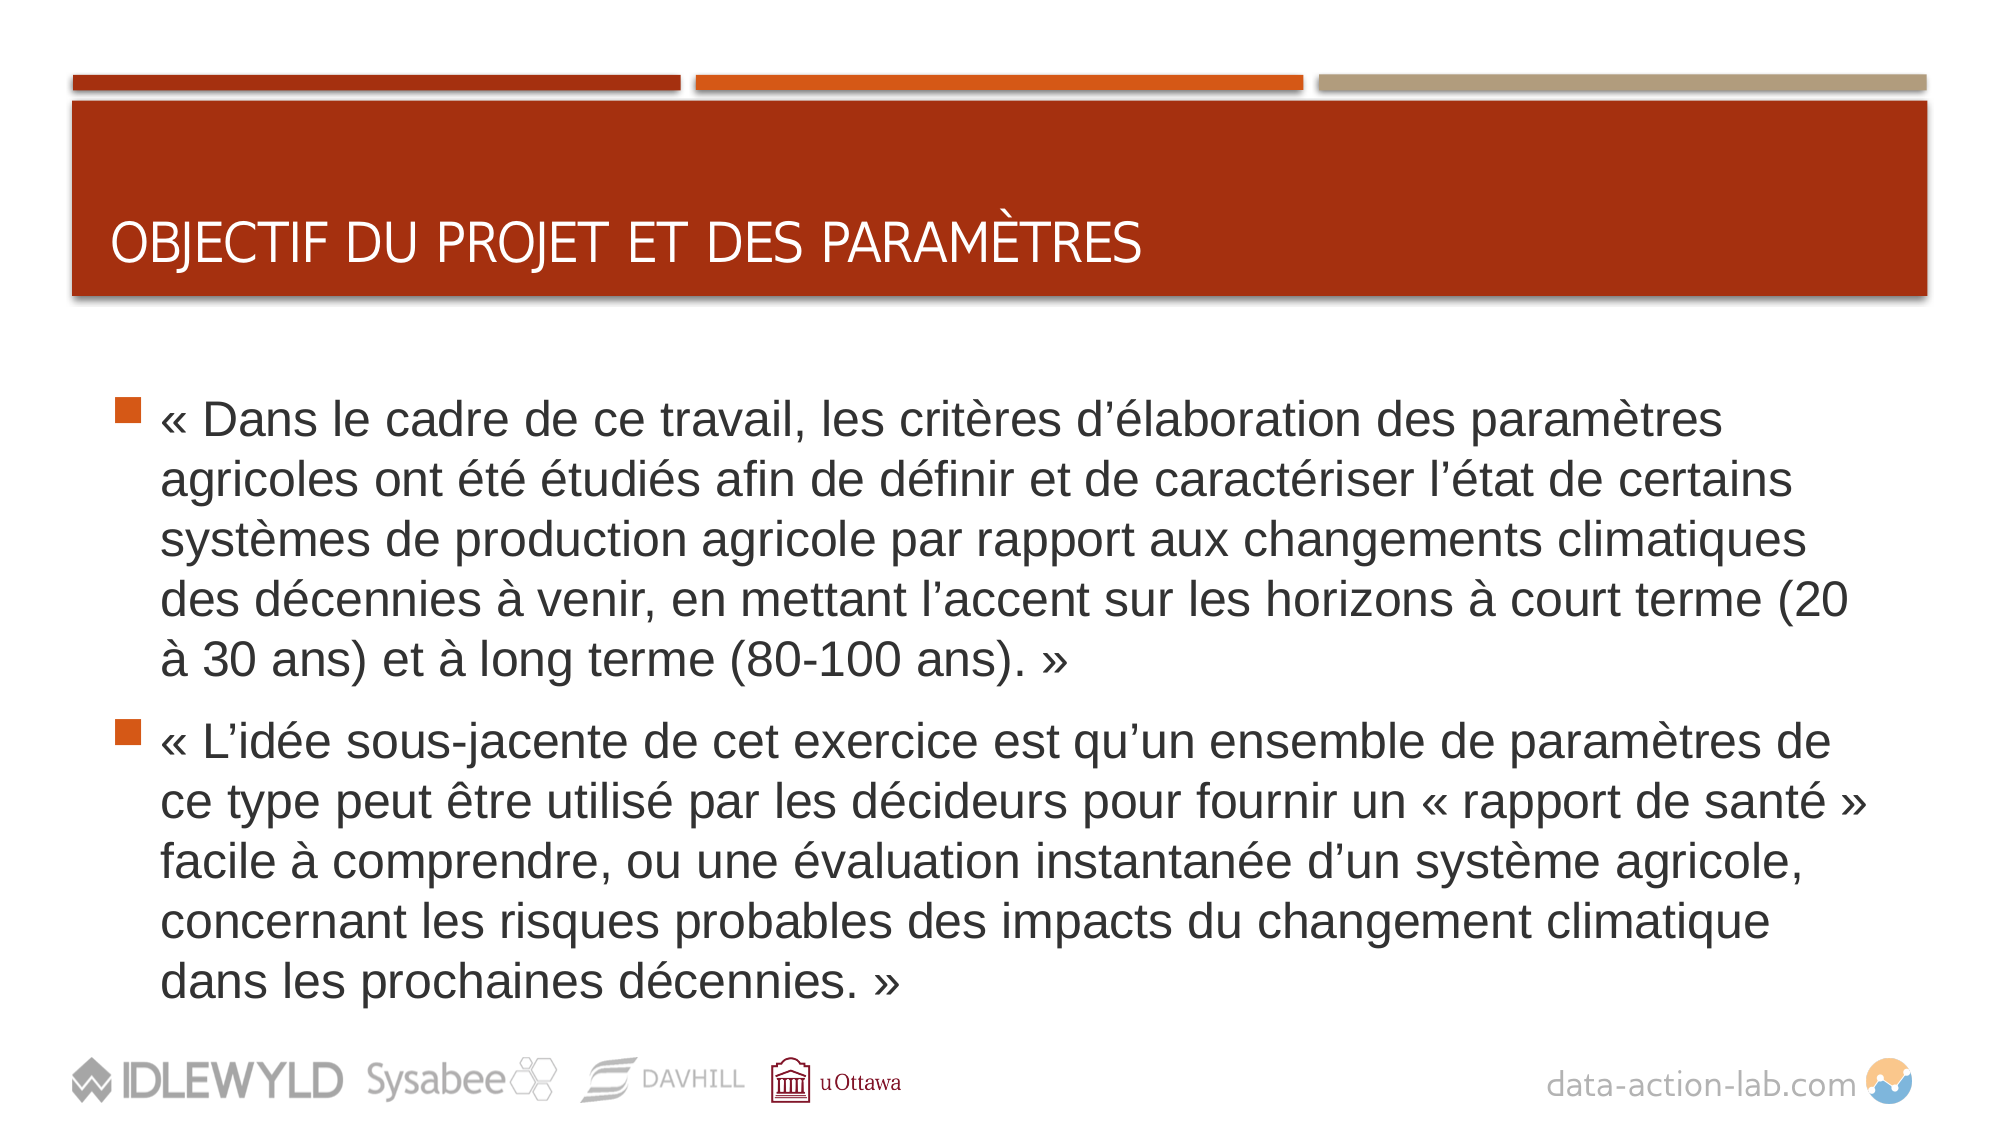

# Objectif du projet et des paramètres
« Dans le cadre de ce travail, les critères d’élaboration des paramètres agricoles ont été étudiés afin de définir et de caractériser l’état de certains systèmes de production agricole par rapport aux changements climatiques des décennies à venir, en mettant l’accent sur les horizons à court terme (20 à 30 ans) et à long terme (80-100 ans). »
« L’idée sous-jacente de cet exercice est qu’un ensemble de paramètres de ce type peut être utilisé par les décideurs pour fournir un « rapport de santé » facile à comprendre, ou une évaluation instantanée d’un système agricole, concernant les risques probables des impacts du changement climatique dans les prochaines décennies. »